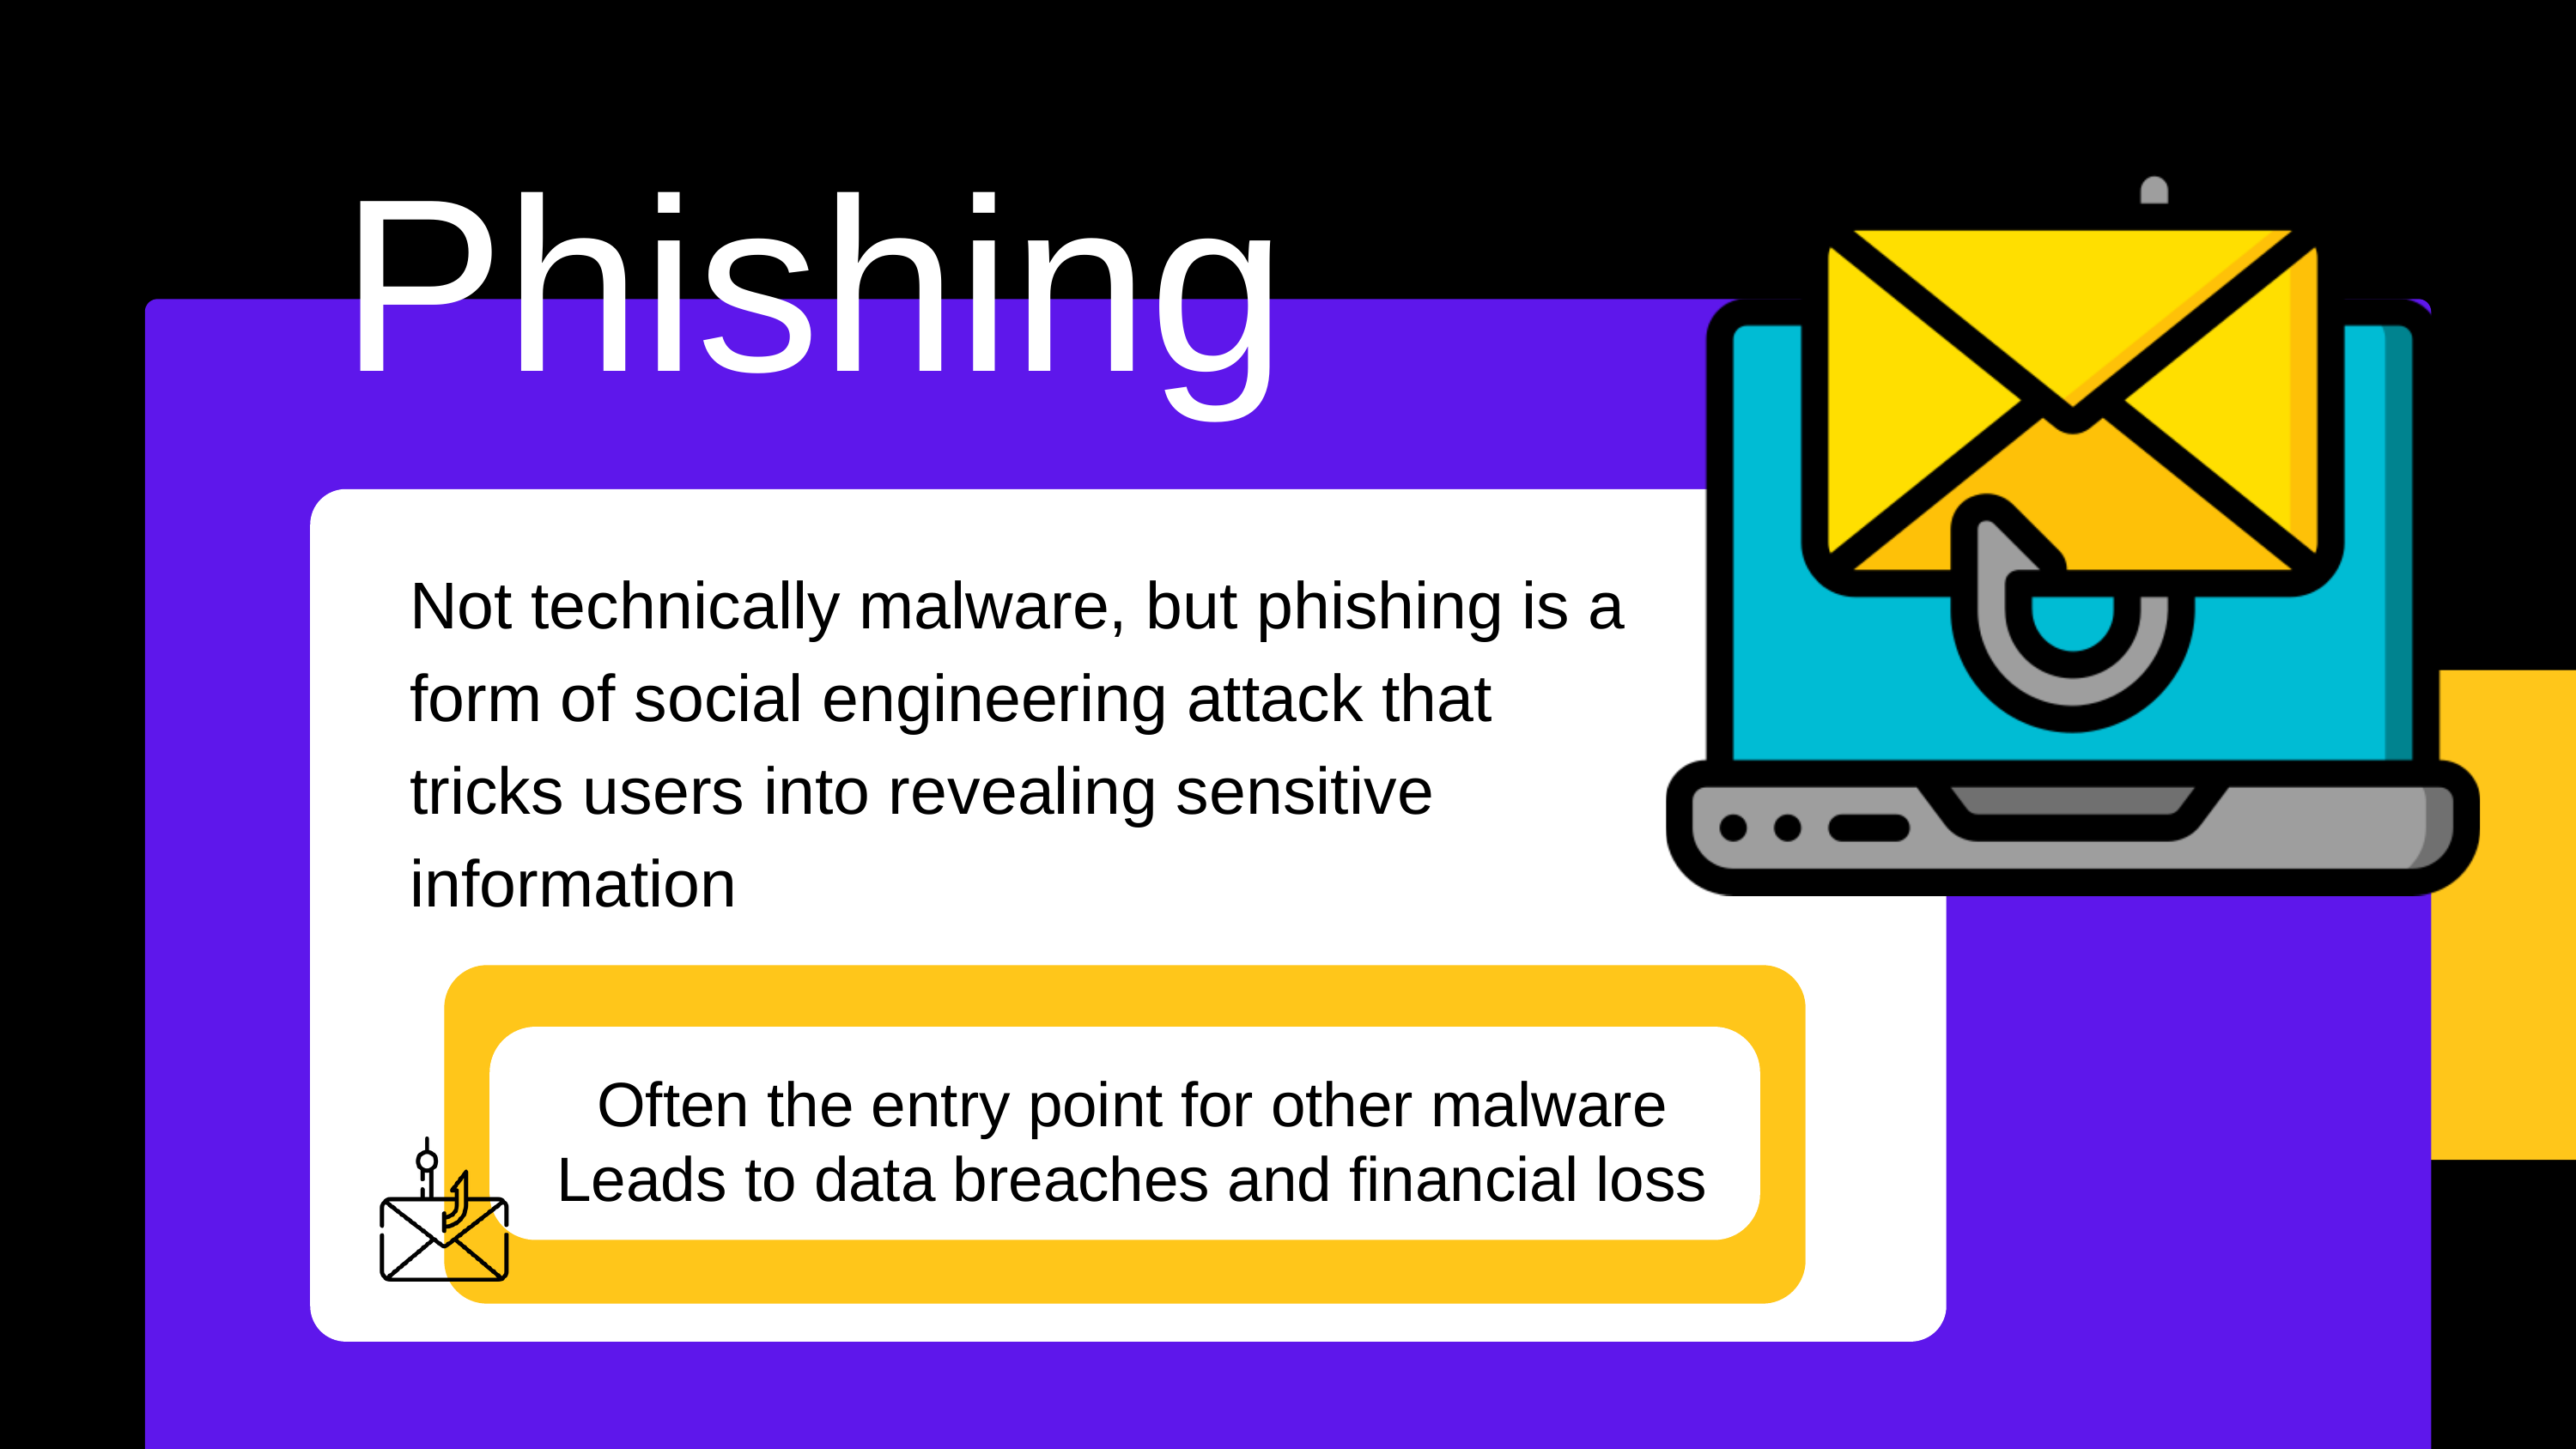

Phishing

Not technically malware, but phishing is a form of social engineering attack that tricks users into revealing sensitive information

Often the entry point for other malware
Leads to data breaches and financial loss